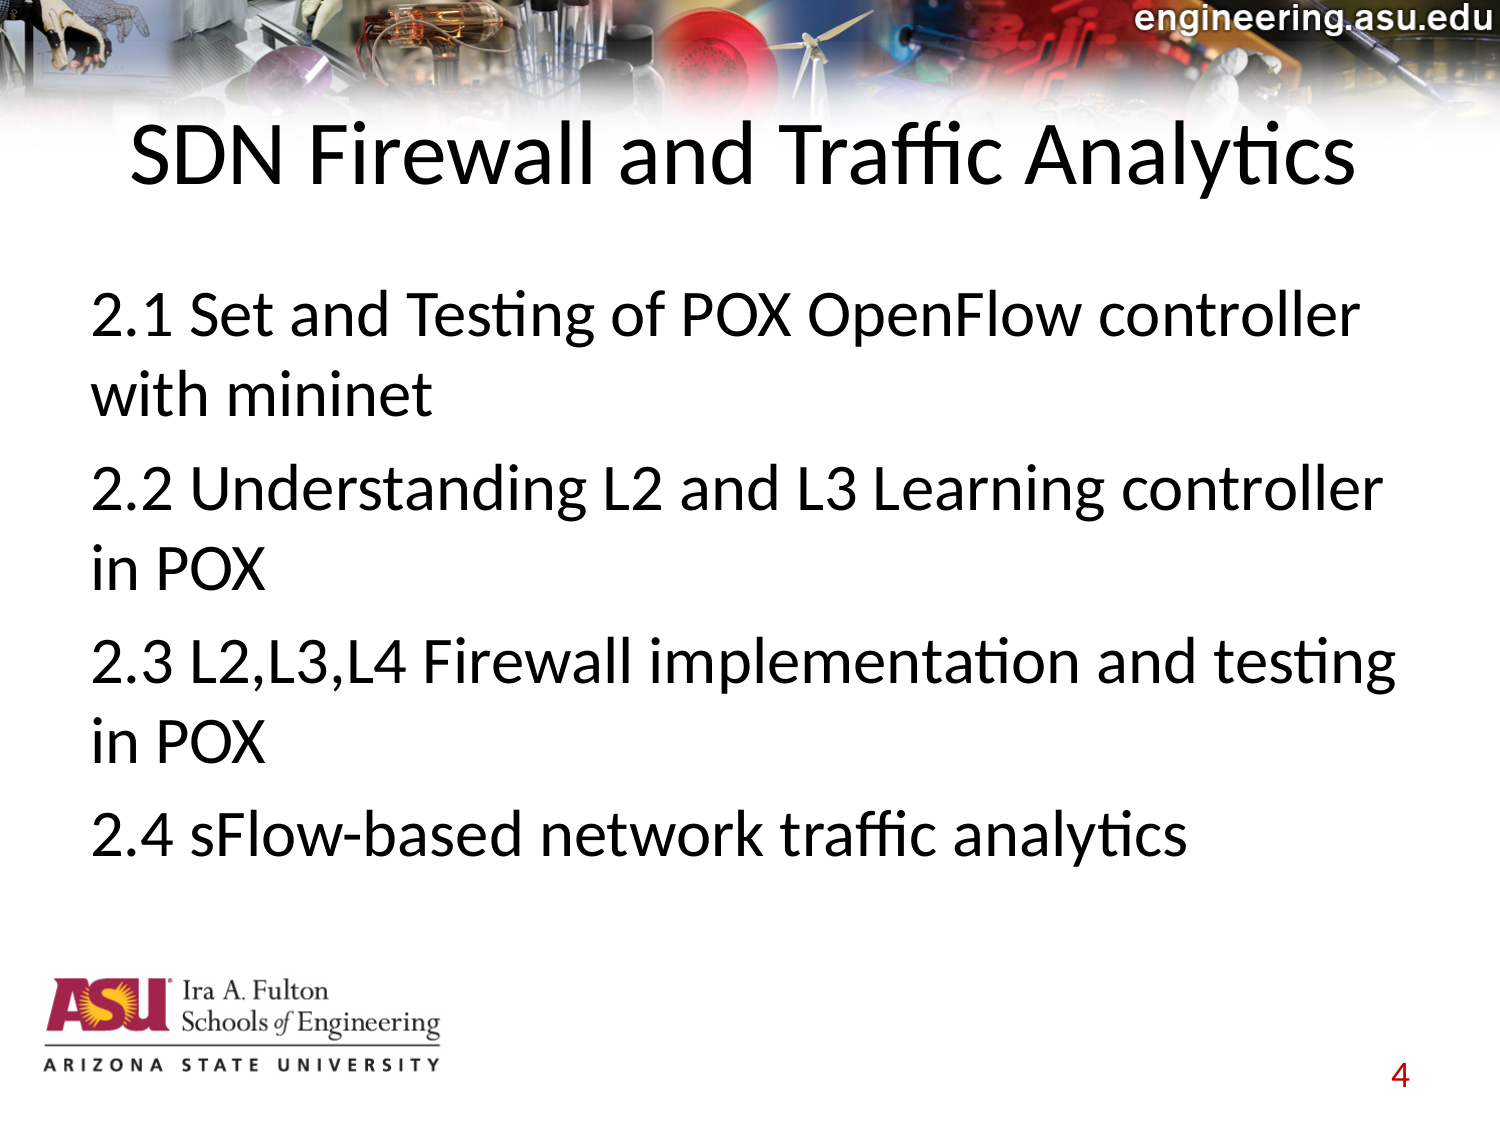

# SDN Firewall and Traffic Analytics
2.1 Set and Testing of POX OpenFlow controller with mininet
2.2 Understanding L2 and L3 Learning controller in POX
2.3 L2,L3,L4 Firewall implementation and testing in POX
2.4 sFlow-based network traffic analytics
4